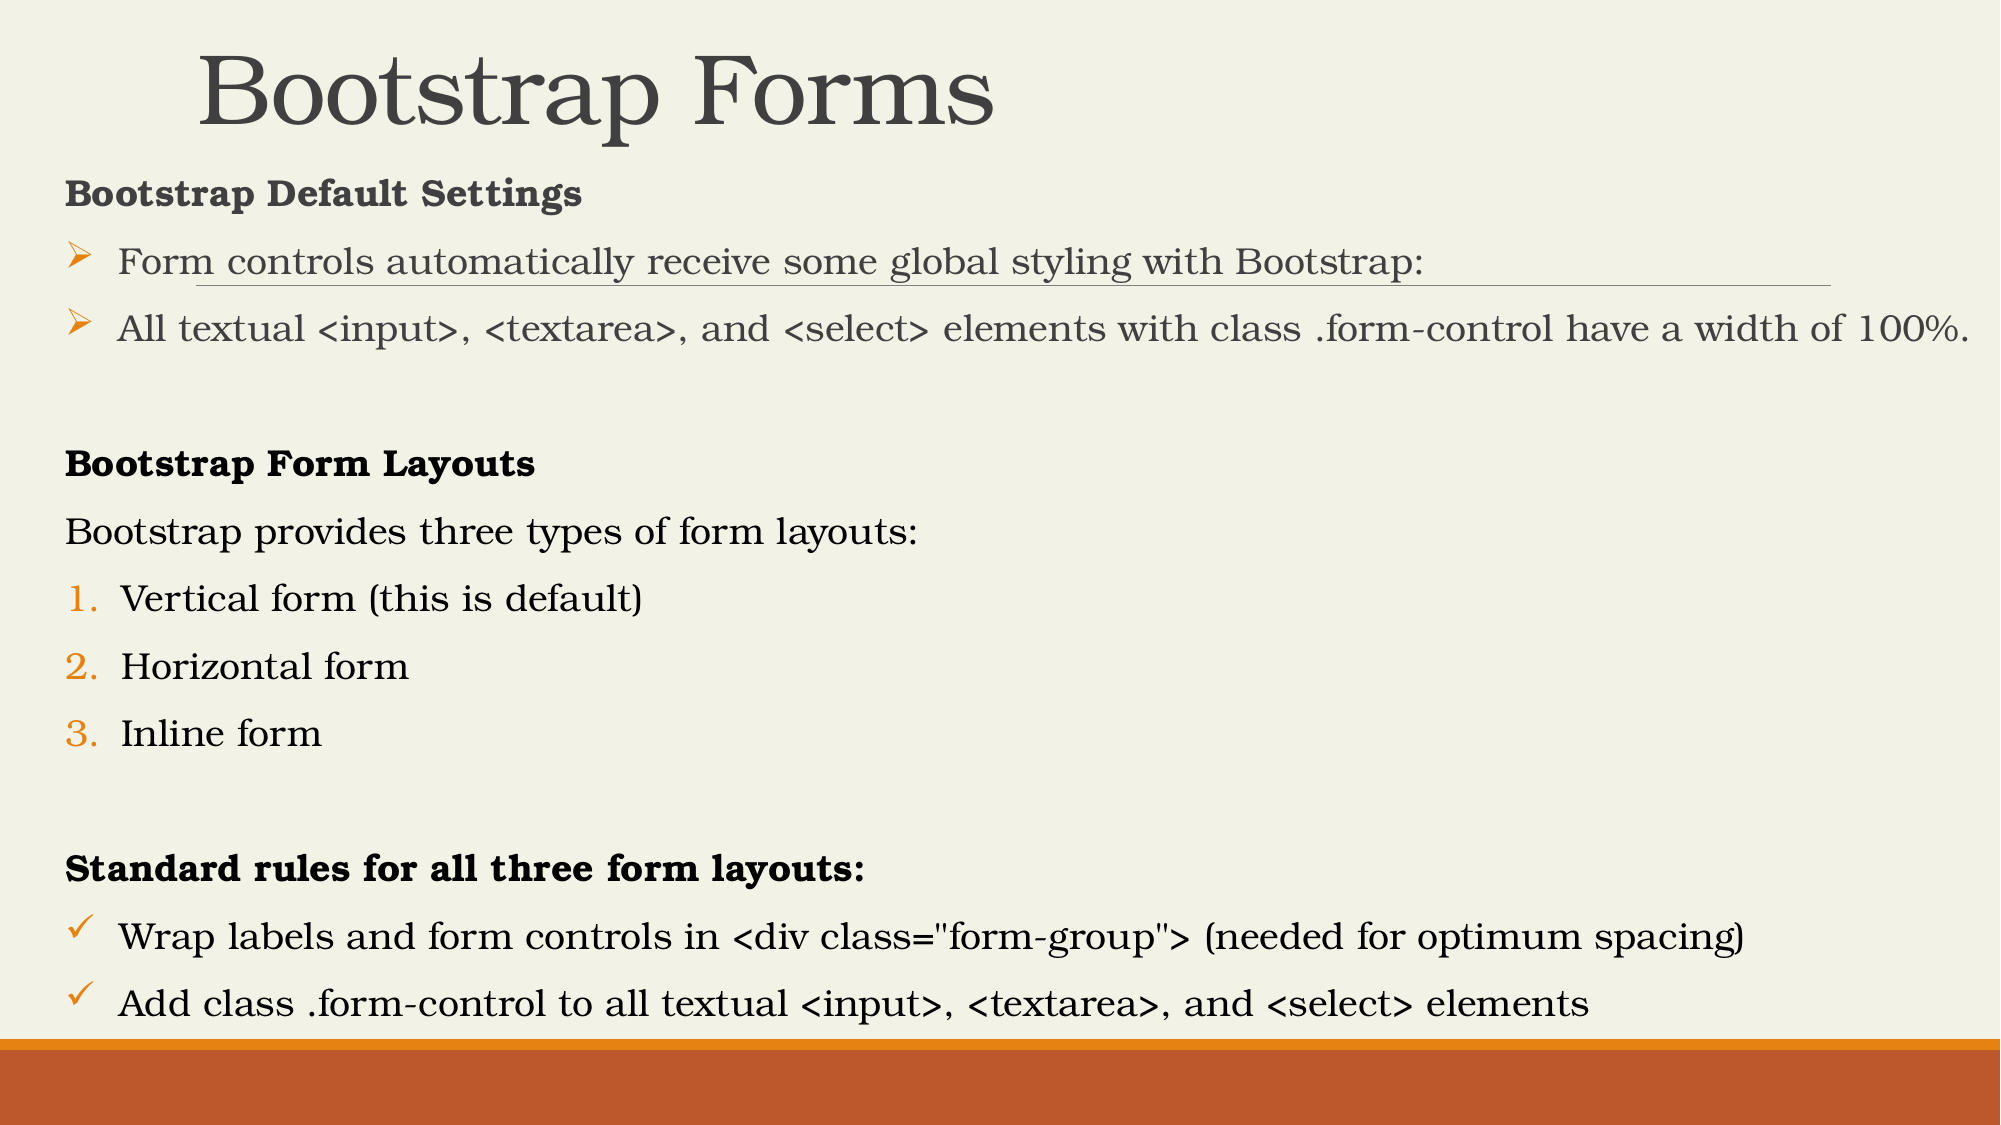

# Bootstrap Forms
Bootstrap Default Settings
  Form controls automatically receive some global styling with Bootstrap:
  All textual <input>, <textarea>, and <select> elements with class .form-control have a width of 100%.

Bootstrap Form Layouts
Bootstrap provides three types of form layouts:
Vertical form (this is default)
Horizontal form
Inline form

Standard rules for all three form layouts:
  Wrap labels and form controls in <div class="form-group"> (needed for optimum spacing)
  Add class .form-control to all textual <input>, <textarea>, and <select> elements